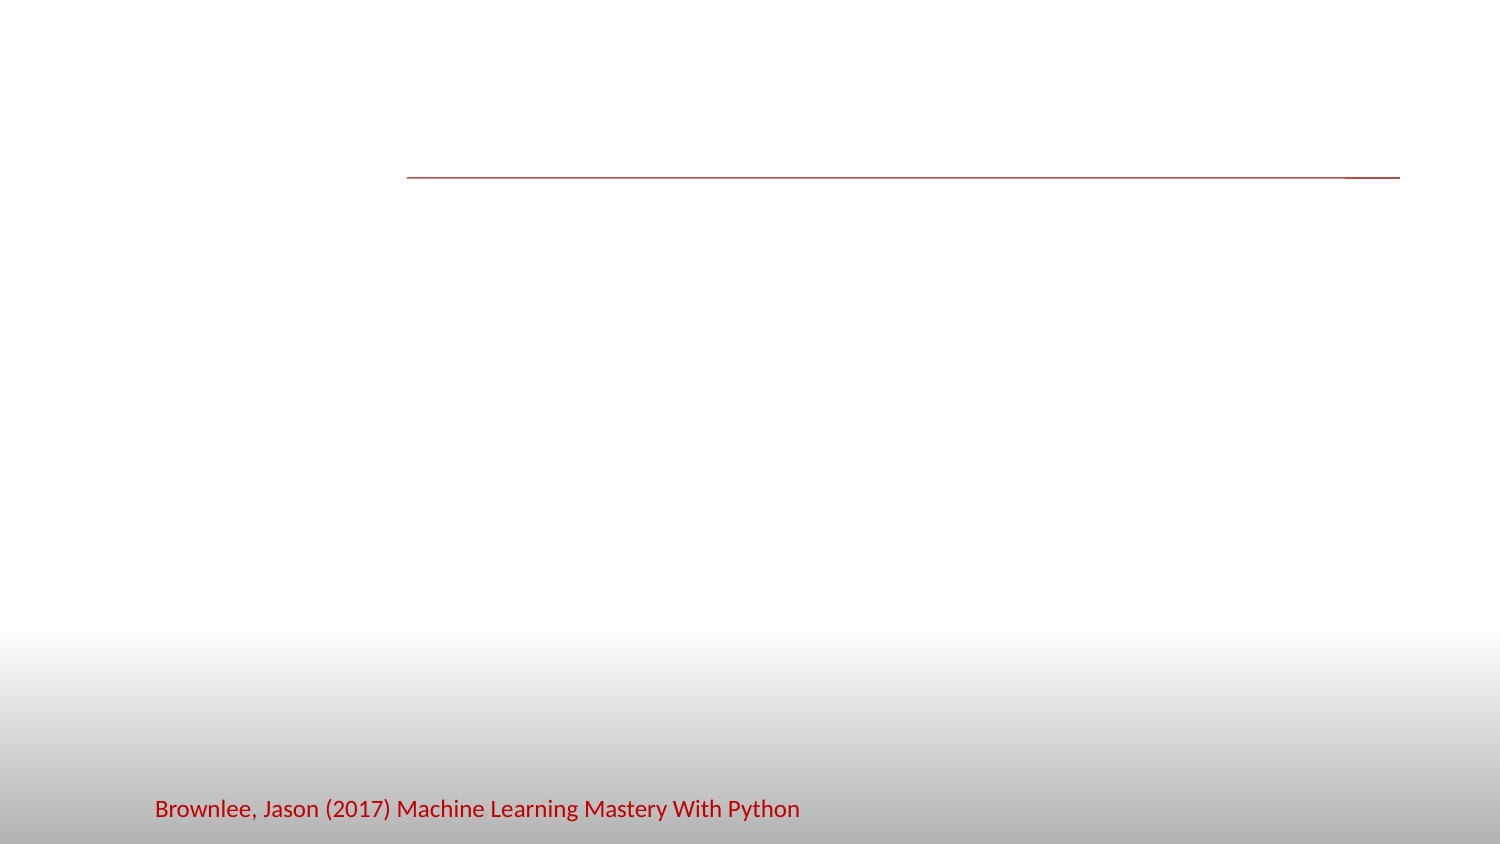

#

Brownlee, Jason (2017) Machine Learning Mastery With Python